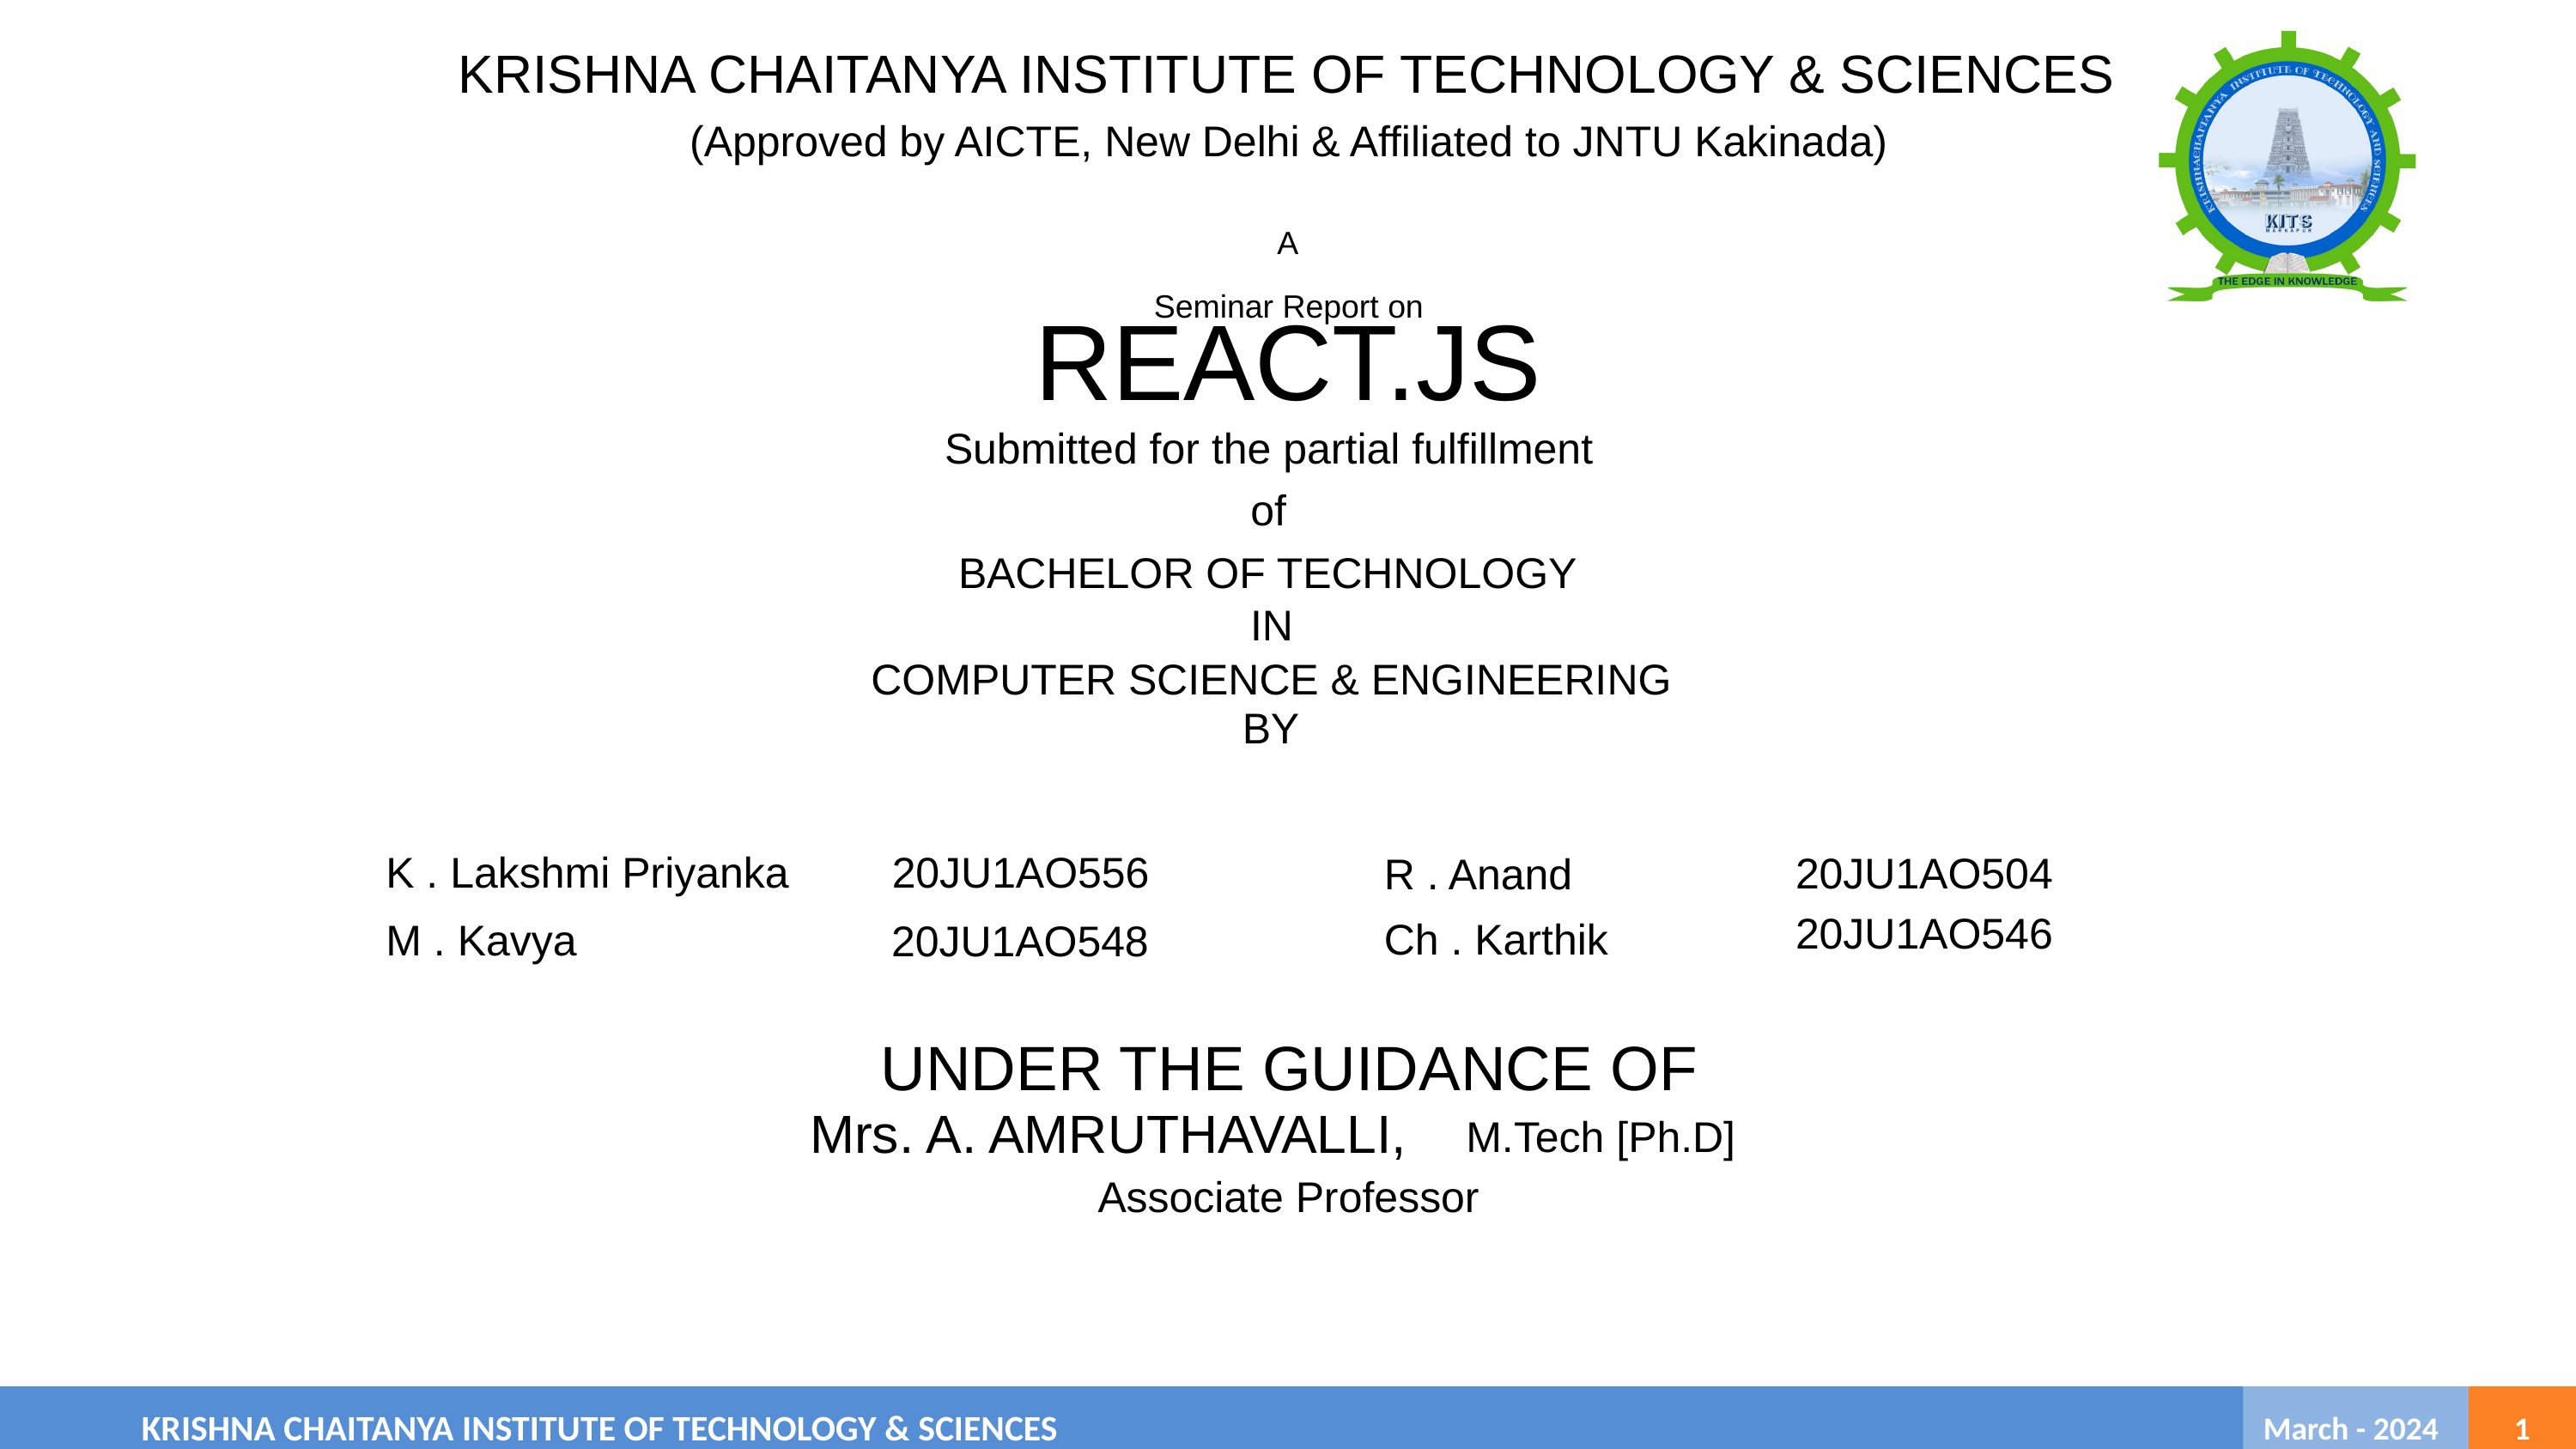

KRISHNA CHAITANYA INSTITUTE OF TECHNOLOGY & SCIENCES
(Approved by AICTE, New Delhi & Affiliated to JNTU Kakinada)
A
Seminar Report on
REACT.JS
Submitted for the partial fulfillment
of
BACHELOR OF TECHNOLOGY
IN
COMPUTER SCIENCE & ENGINEERING
BY
20JU1AO556
K . Lakshmi Priyanka
20JU1AO504
R . Anand
20JU1AO546
Ch . Karthik
M . Kavya
20JU1AO548
UNDER THE GUIDANCE OF
Mrs. A. AMRUTHAVALLI,
M.Tech [Ph.D]
Associate Professor
	KRISHNA CHAITANYA INSTITUTE OF TECHNOLOGY & SCIENCES
 March - 2024
1